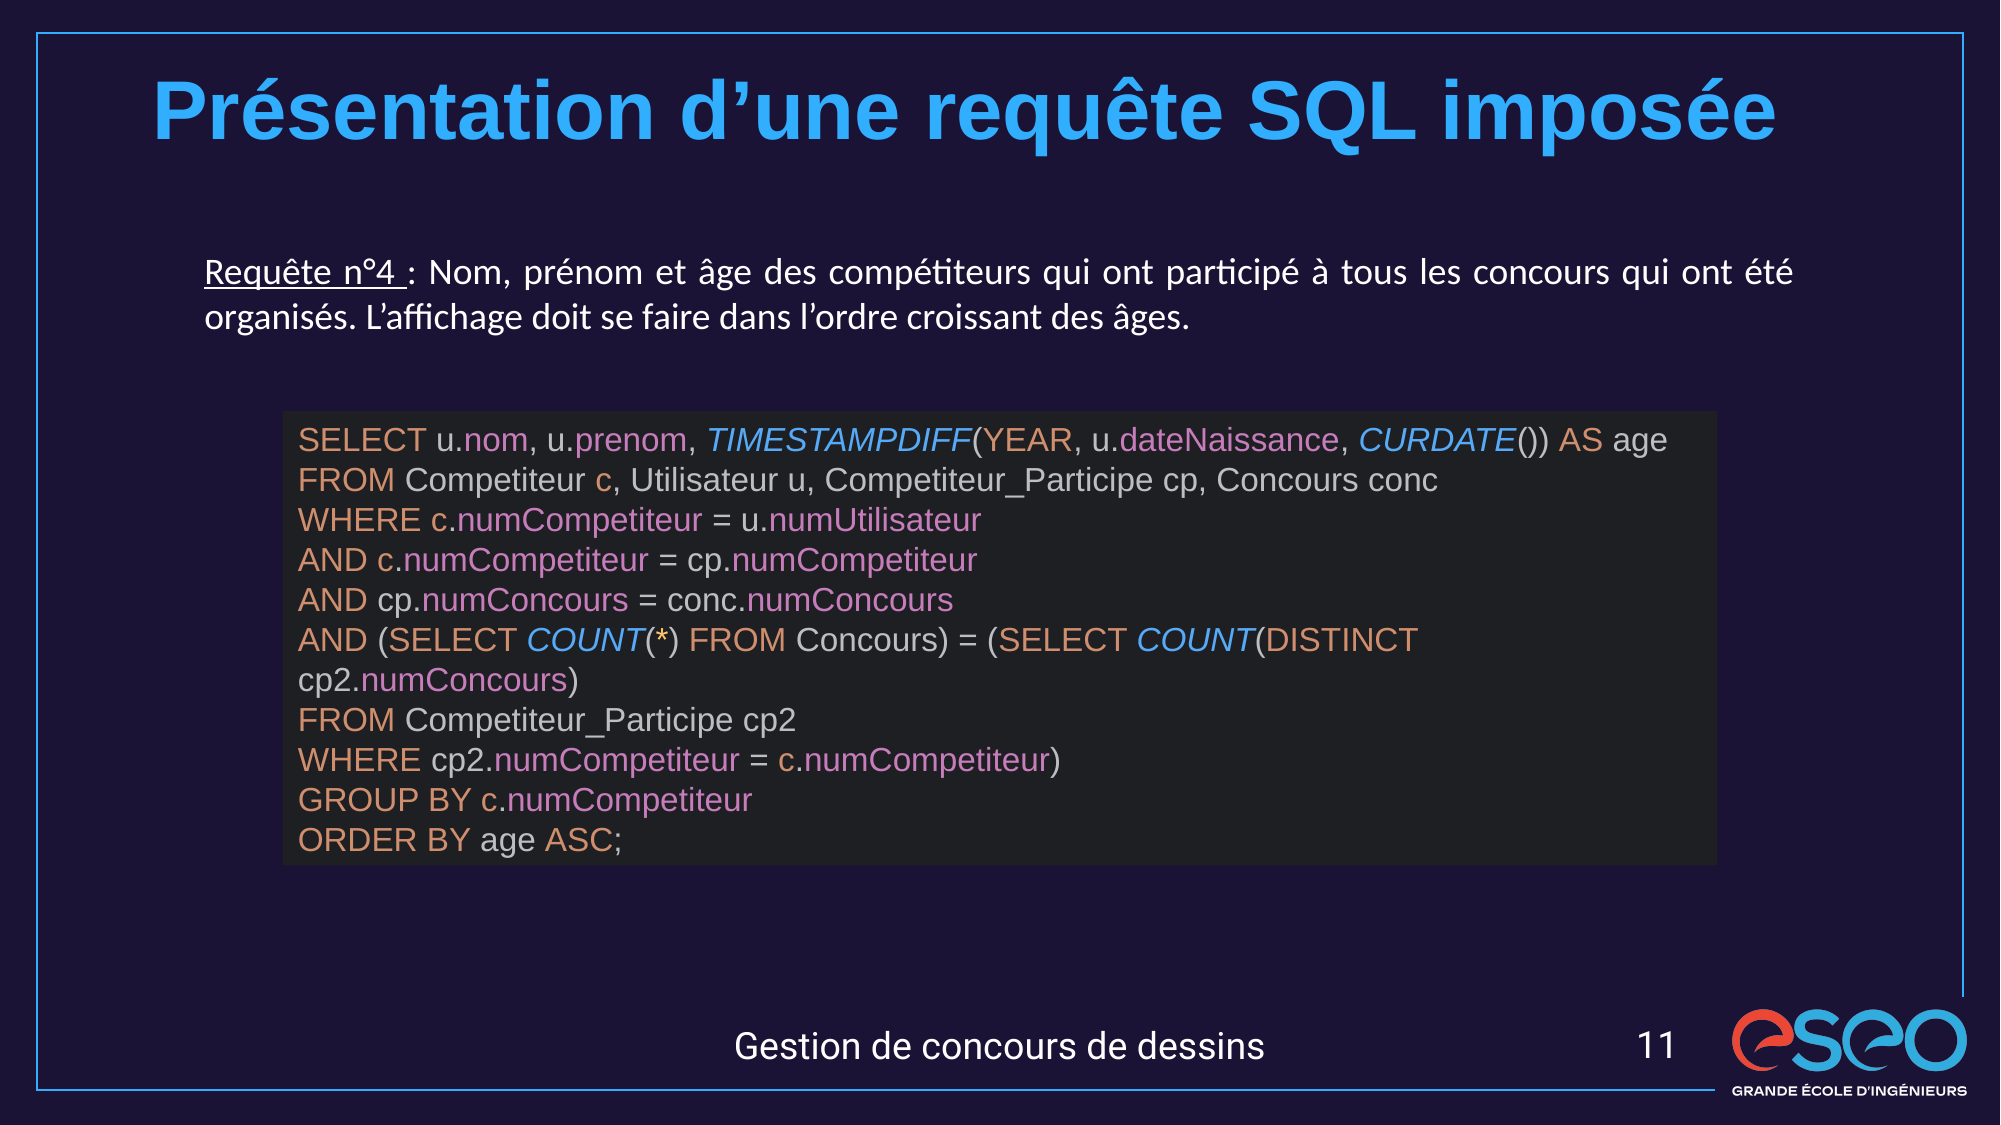

# Présentation d’une requête SQL imposée
Requête n°4 : Nom, prénom et âge des compétiteurs qui ont participé à tous les concours qui ont été organisés. L’affichage doit se faire dans l’ordre croissant des âges.
SELECT u.nom, u.prenom, TIMESTAMPDIFF(YEAR, u.dateNaissance, CURDATE()) AS age
FROM Competiteur c, Utilisateur u, Competiteur_Participe cp, Concours conc
WHERE c.numCompetiteur = u.numUtilisateur
AND c.numCompetiteur = cp.numCompetiteur
AND cp.numConcours = conc.numConcours
AND (SELECT COUNT(*) FROM Concours) = (SELECT COUNT(DISTINCT cp2.numConcours)
FROM Competiteur_Participe cp2
WHERE cp2.numCompetiteur = c.numCompetiteur)
GROUP BY c.numCompetiteur
ORDER BY age ASC;
11
Gestion de concours de dessins